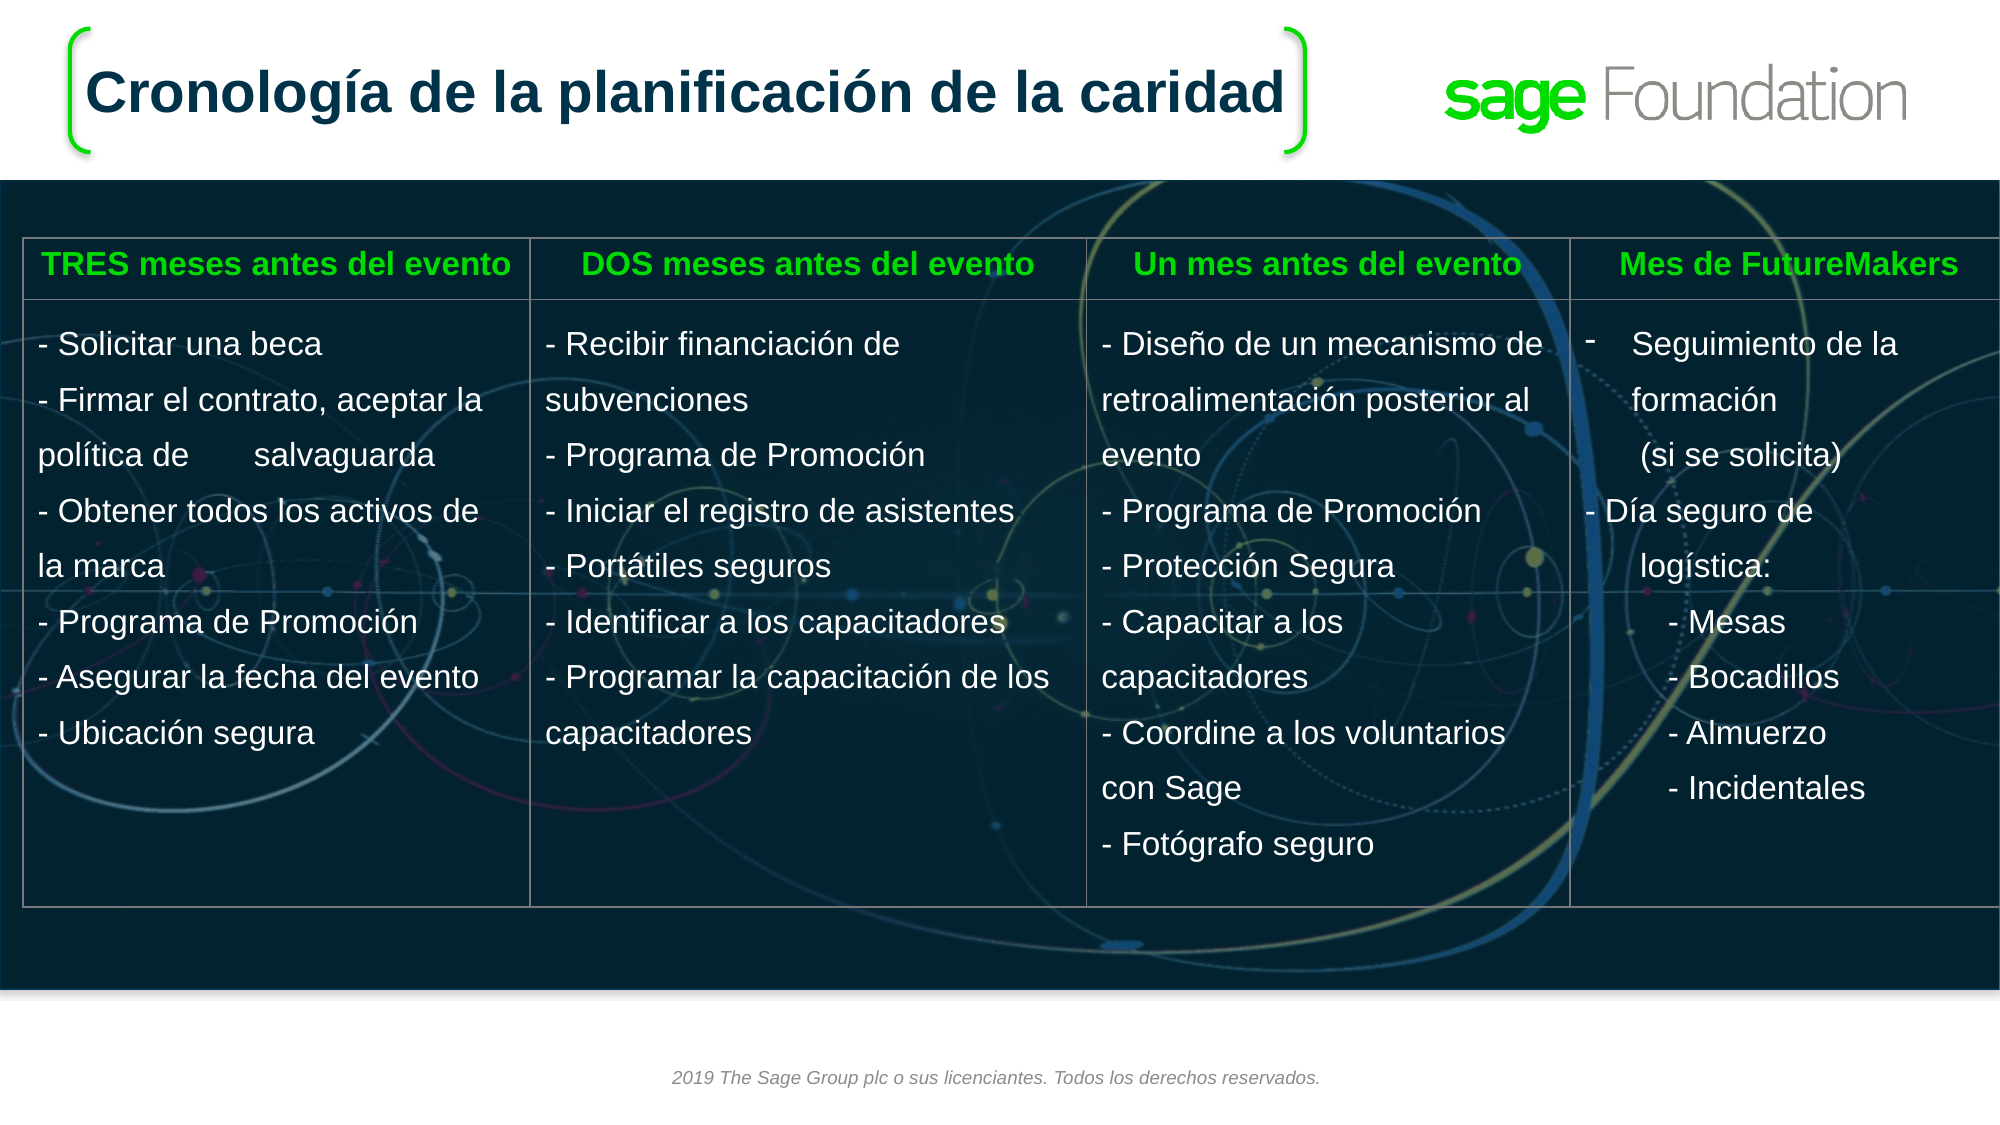

# Cronología de la planificación de la caridad
| TRES meses antes del evento | DOS meses antes del evento | Un mes antes del evento | Mes de FutureMakers |
| --- | --- | --- | --- |
| - Solicitar una beca - Firmar el contrato, aceptar la política de salvaguarda - Obtener todos los activos de la marca - Programa de Promoción - Asegurar la fecha del evento - Ubicación segura | - Recibir financiación de subvenciones - Programa de Promoción - Iniciar el registro de asistentes - Portátiles seguros - Identificar a los capacitadores - Programar la capacitación de los capacitadores | - Diseño de un mecanismo de retroalimentación posterior al evento - Programa de Promoción - Protección Segura - Capacitar a los capacitadores - Coordine a los voluntarios con Sage - Fotógrafo seguro | Seguimiento de la formación (si se solicita) - Día seguro de logística: - Mesas - Bocadillos - Almuerzo - Incidentales |